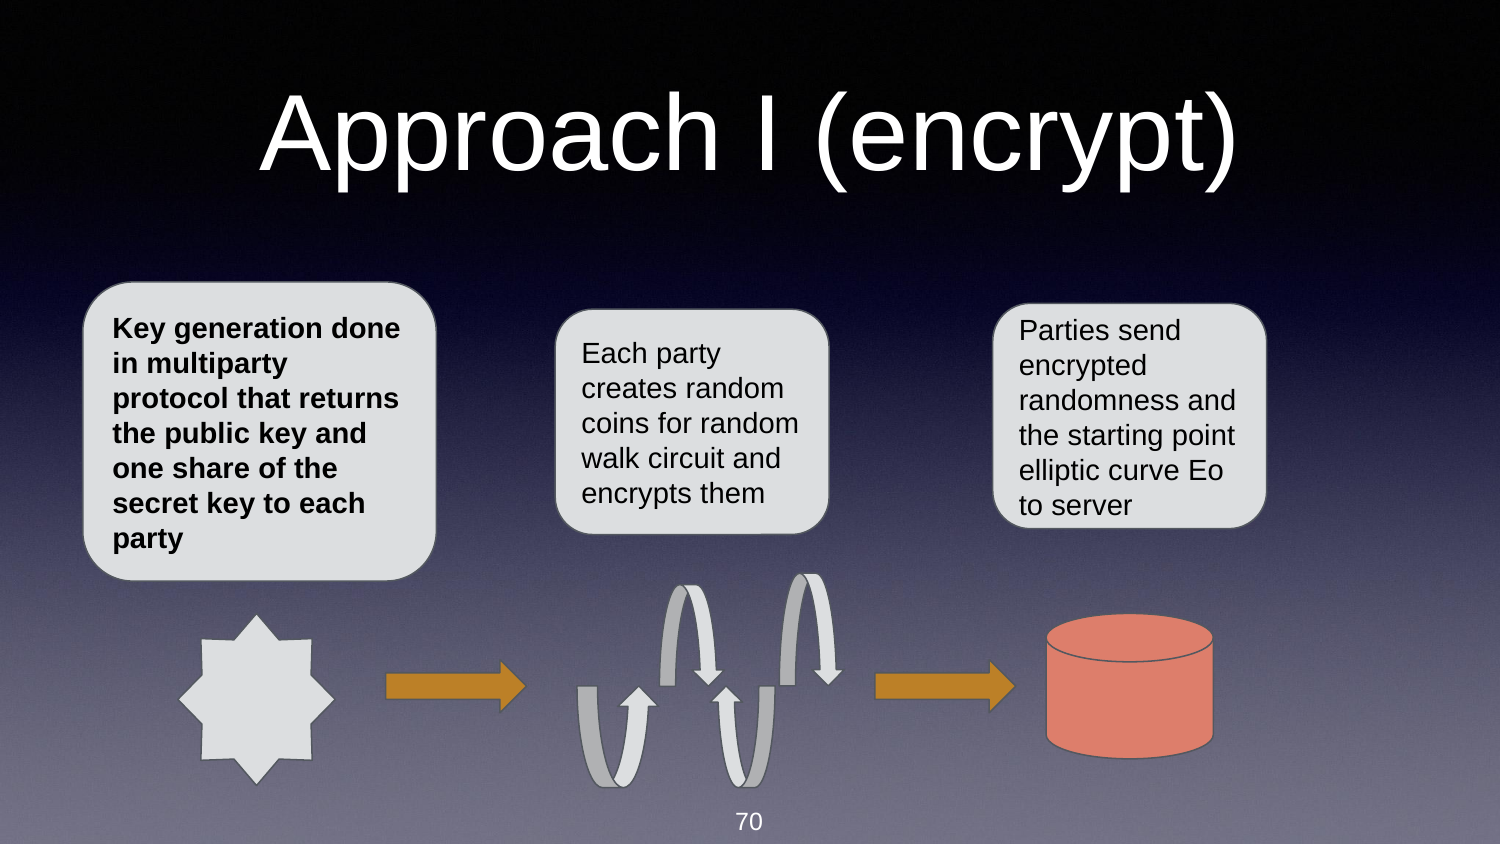

# Approach I (encrypt)
Key generation done in multiparty protocol that returns the public key and one share of the secret key to each party
Parties send encrypted randomness and the starting point elliptic curve Eo to server
Each party creates random coins for random walk circuit and encrypts them

70